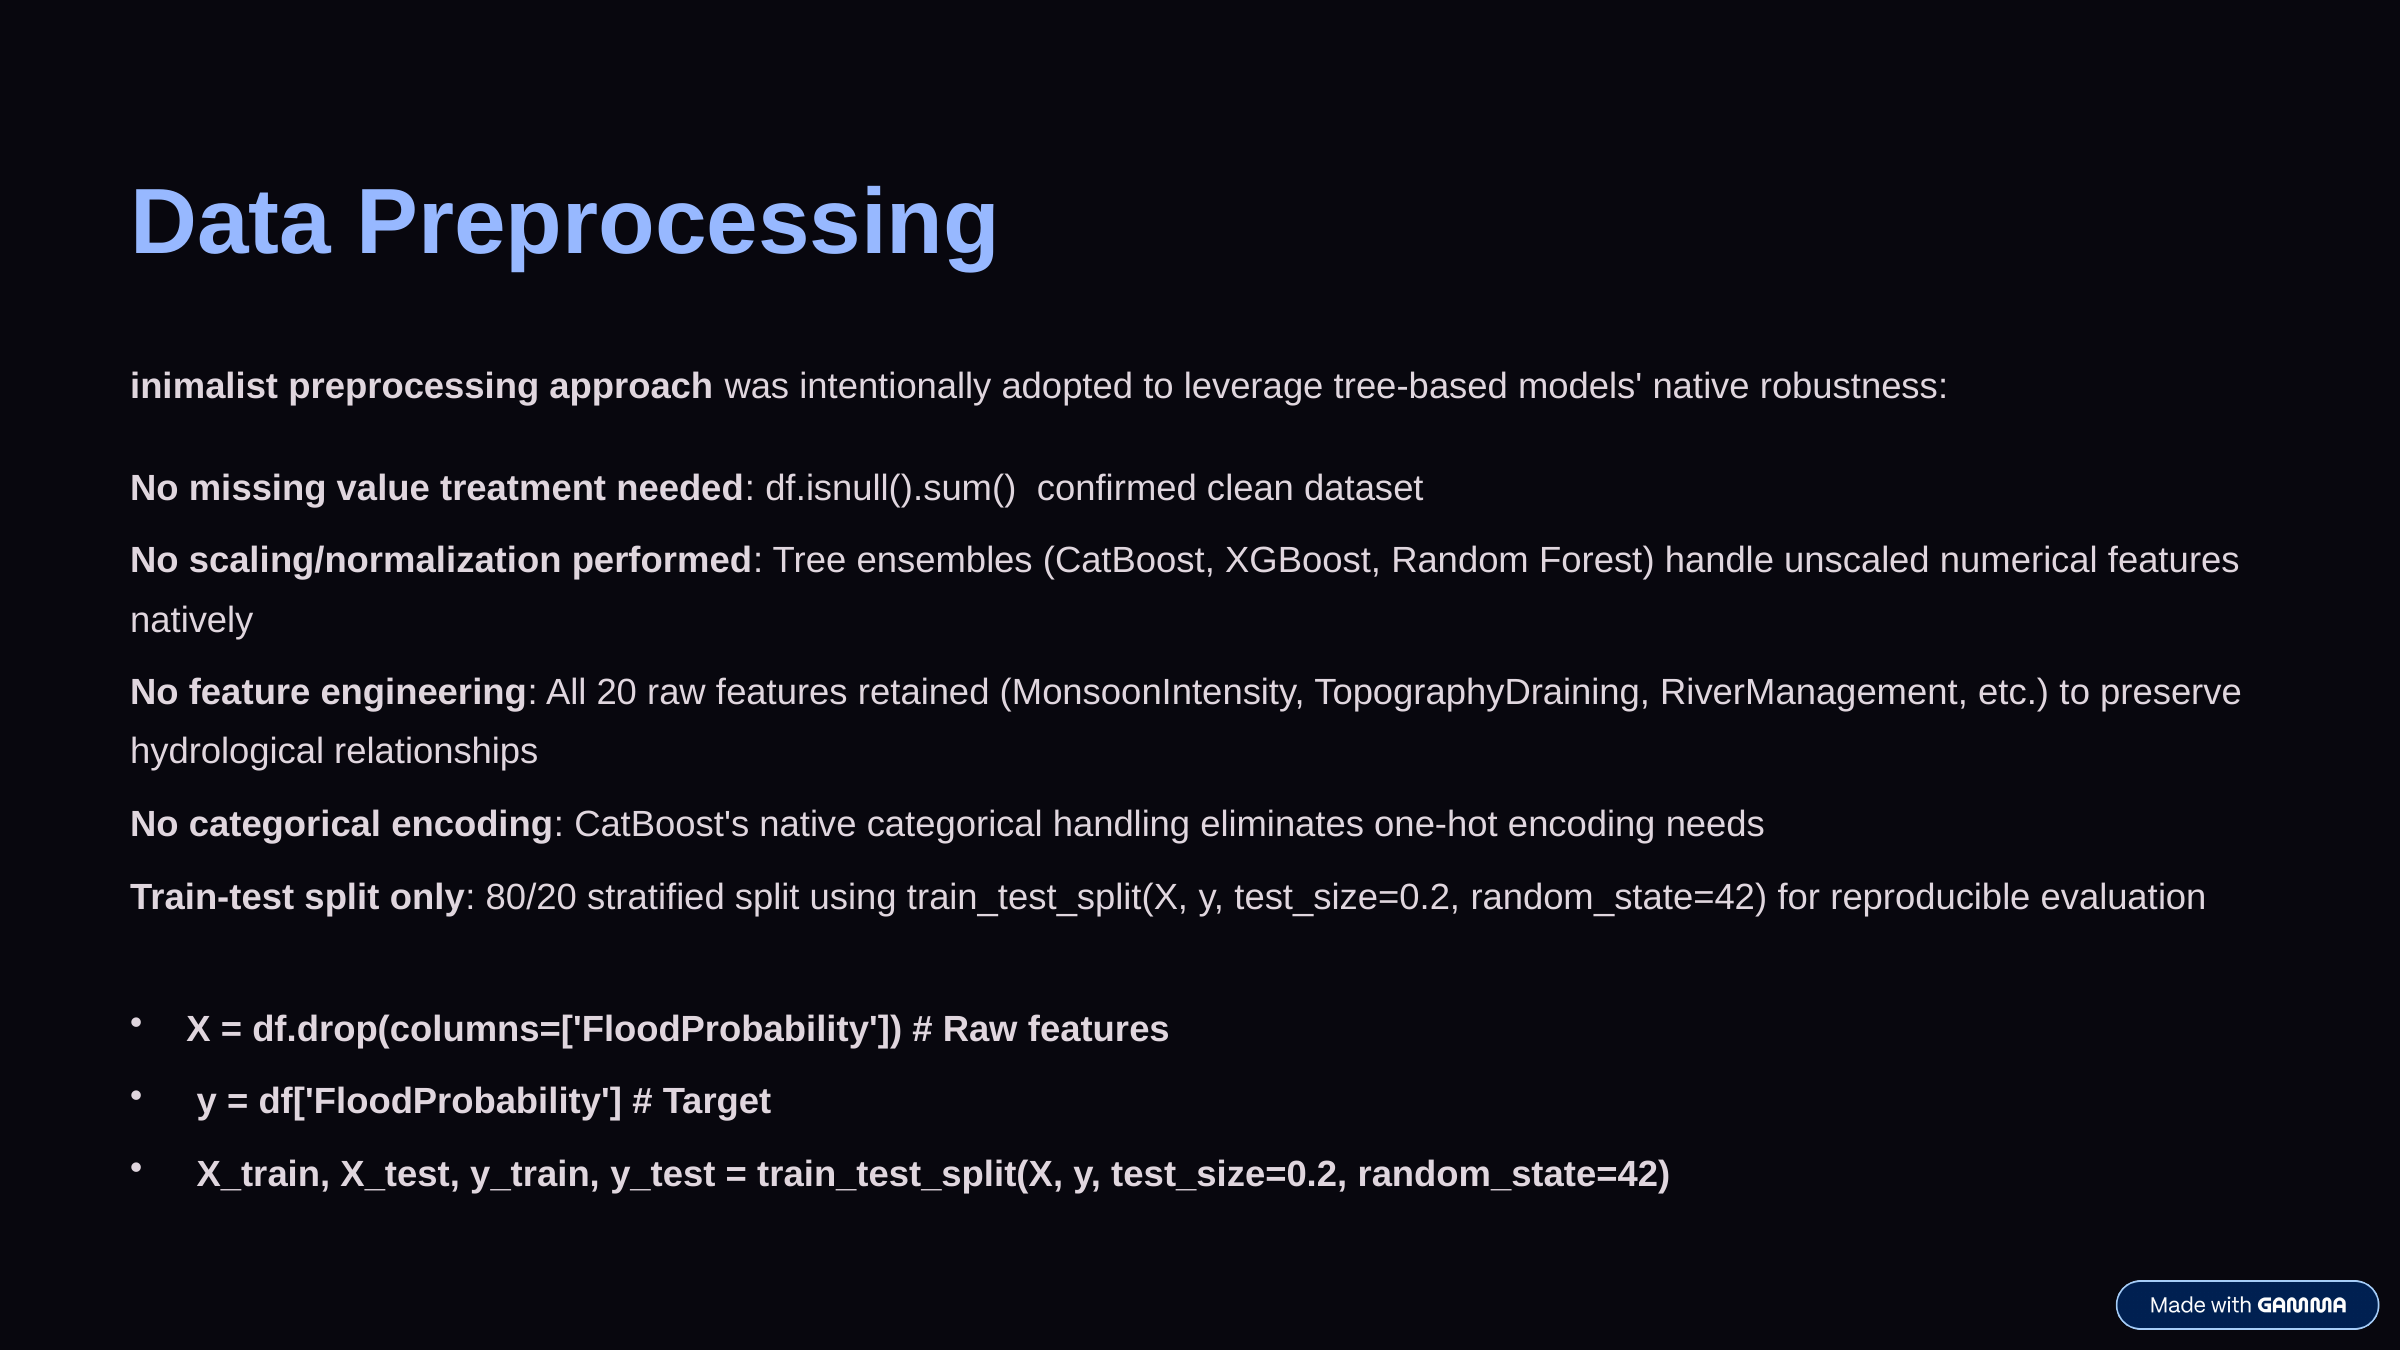

Data Preprocessing
inimalist preprocessing approach was intentionally adopted to leverage tree-based models' native robustness:
No missing value treatment needed: df.isnull().sum()  confirmed clean dataset
No scaling/normalization performed: Tree ensembles (CatBoost, XGBoost, Random Forest) handle unscaled numerical features natively
No feature engineering: All 20 raw features retained (MonsoonIntensity, TopographyDraining, RiverManagement, etc.) to preserve hydrological relationships
No categorical encoding: CatBoost's native categorical handling eliminates one-hot encoding needs
Train-test split only: 80/20 stratified split using train_test_split(X, y, test_size=0.2, random_state=42) for reproducible evaluation
X = df.drop(columns=['FloodProbability']) # Raw features
 y = df['FloodProbability'] # Target
 X_train, X_test, y_train, y_test = train_test_split(X, y, test_size=0.2, random_state=42)